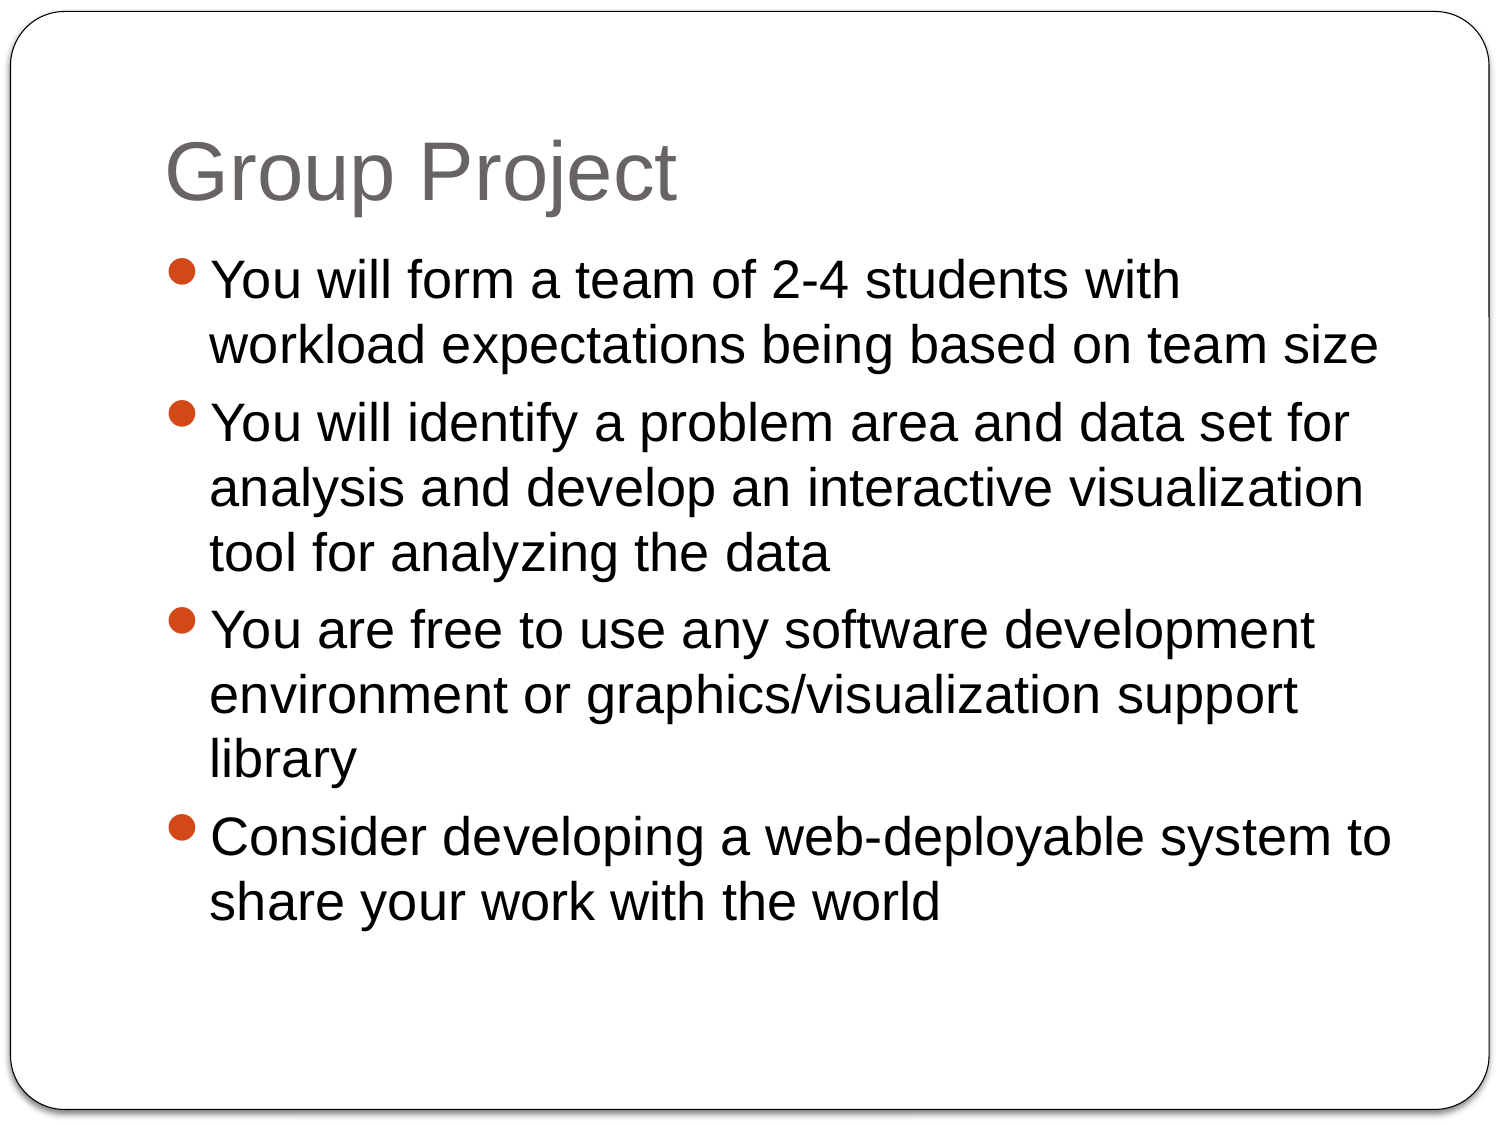

# Group Project
You will form a team of 2-4 students with workload expectations being based on team size
You will identify a problem area and data set for analysis and develop an interactive visualization tool for analyzing the data
You are free to use any software development environment or graphics/visualization support library
Consider developing a web-deployable system to share your work with the world